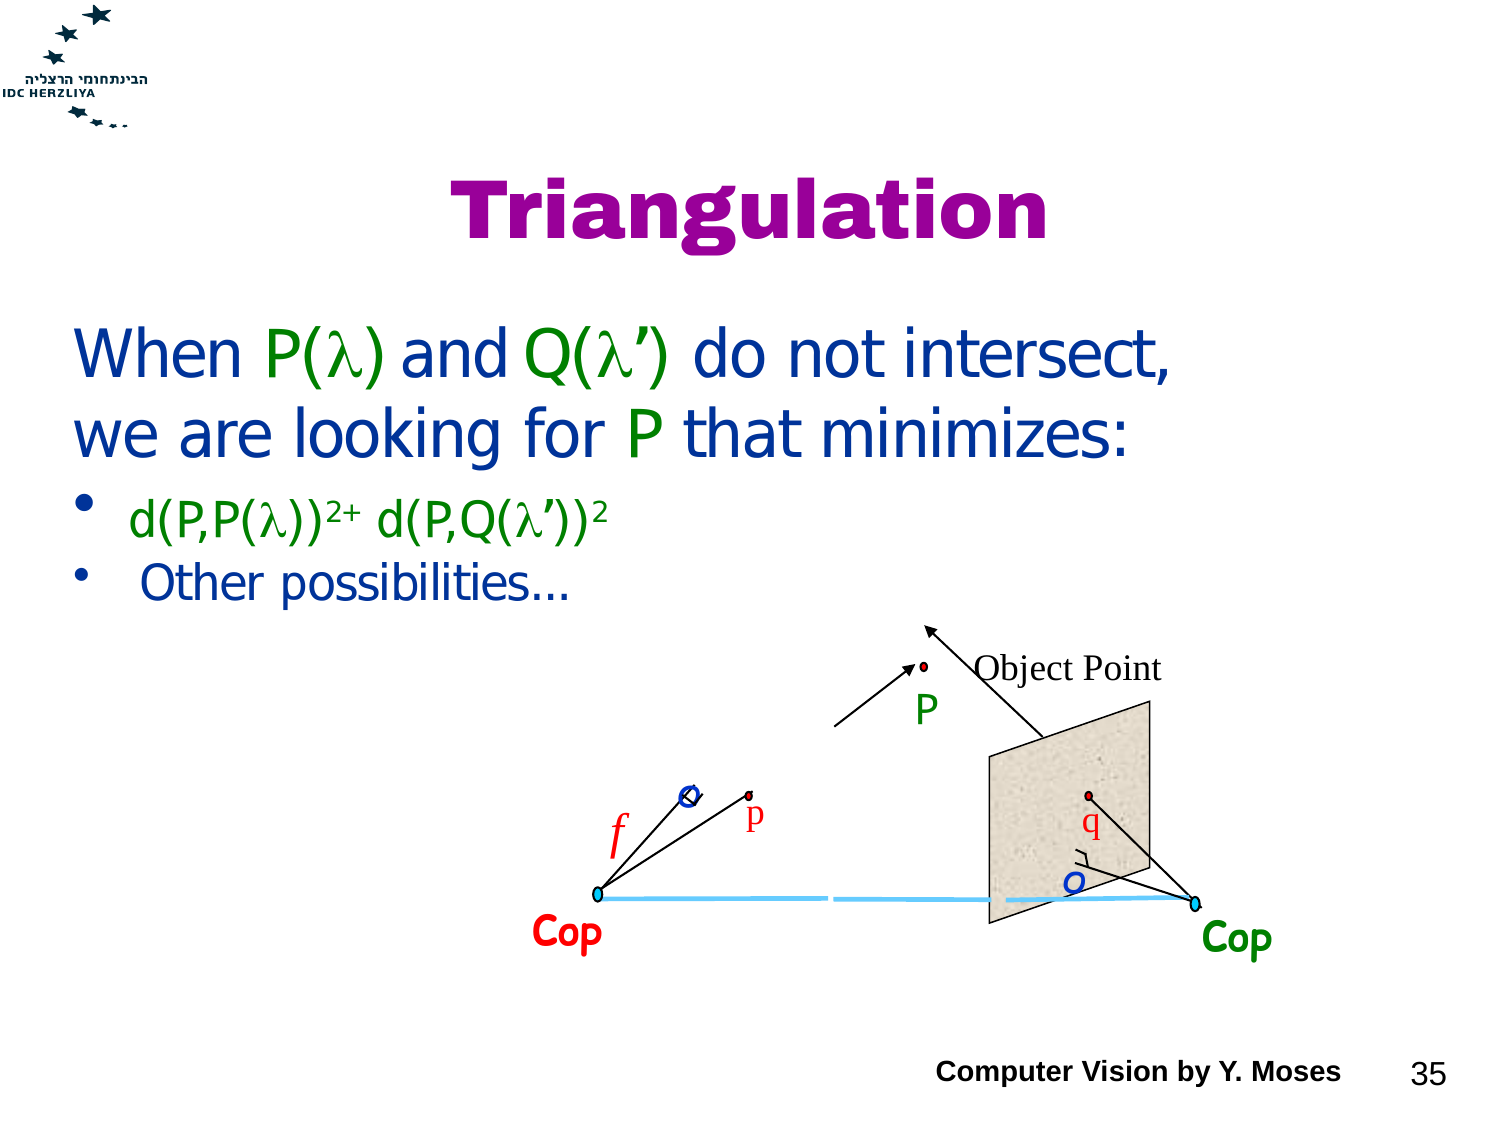

# Triangulation
When P(λ) and Q(λ’) do not intersect,
we are looking for P that minimizes:
 d(P,P(λ))2+ d(P,Q(λ’))2
  Other possibilities…

Object Point

P

O
p

q
f

O

Cop

Cop

Computer Vision by Y. Moses
35